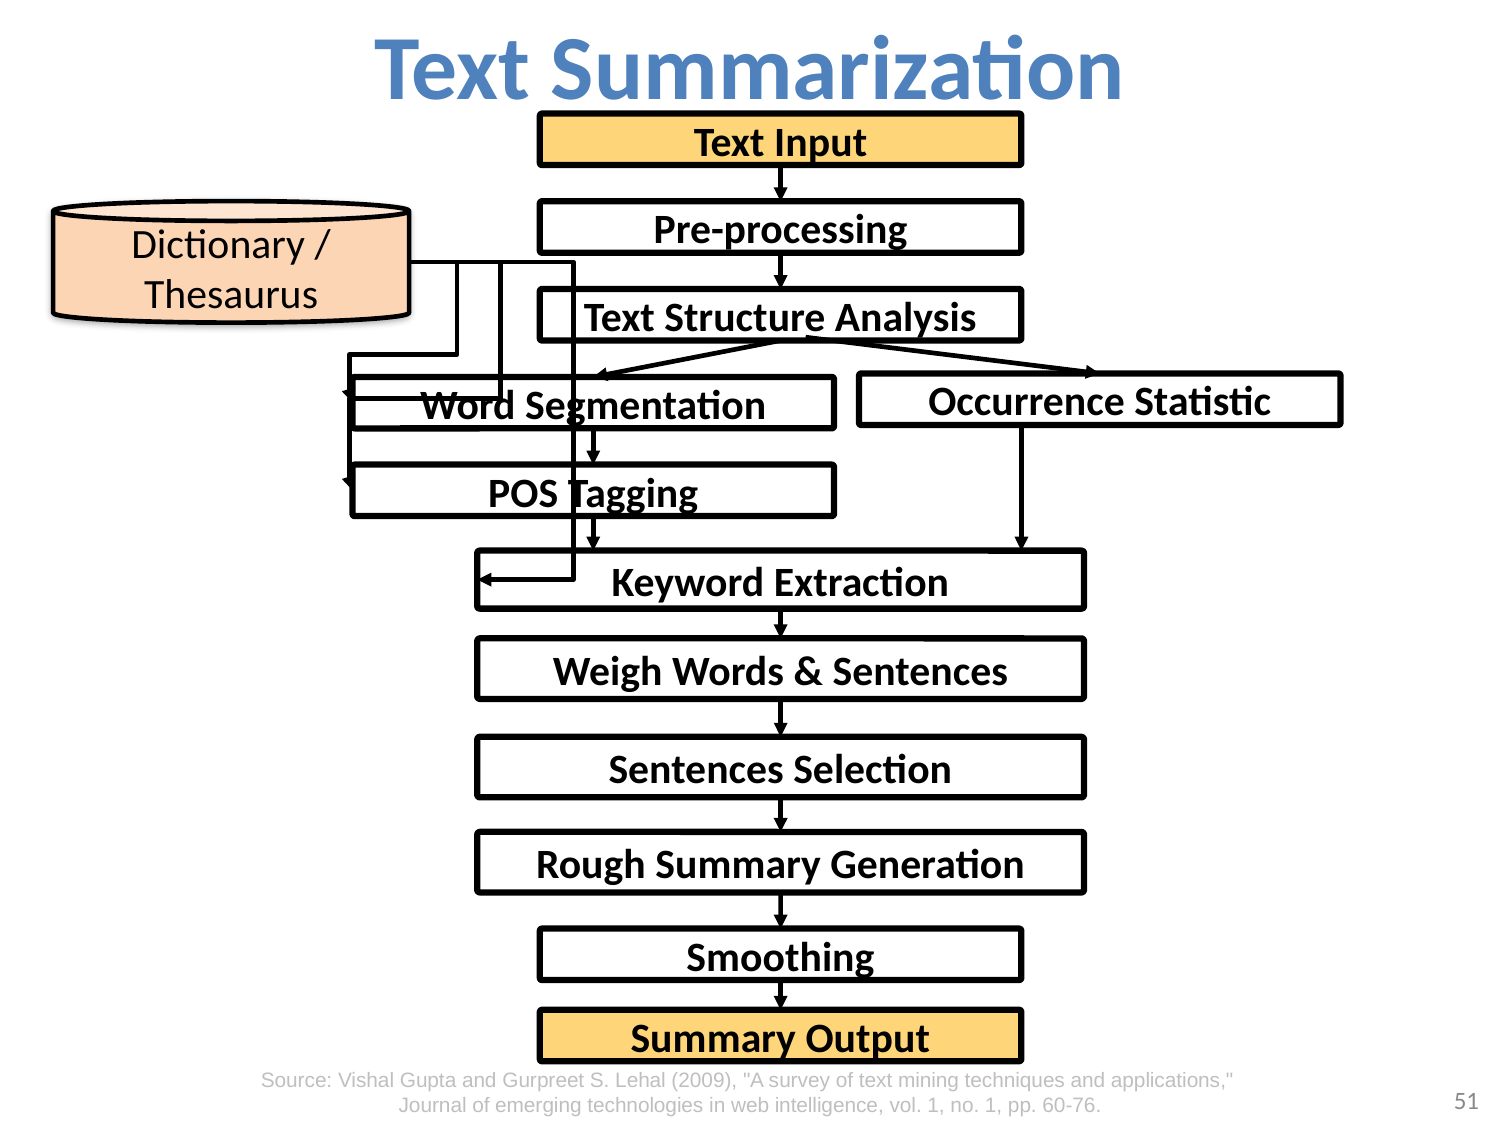

# Text Summarization
Text Input
Dictionary / Thesaurus
Pre-processing
Text Structure Analysis
Occurrence Statistic
Word Segmentation
POS Tagging
Keyword Extraction
Weigh Words & Sentences
Sentences Selection
Rough Summary Generation
Smoothing
Summary Output
Source: Vishal Gupta and Gurpreet S. Lehal (2009), "A survey of text mining techniques and applications,"
Journal of emerging technologies in web intelligence, vol. 1, no. 1, pp. 60-76.
51